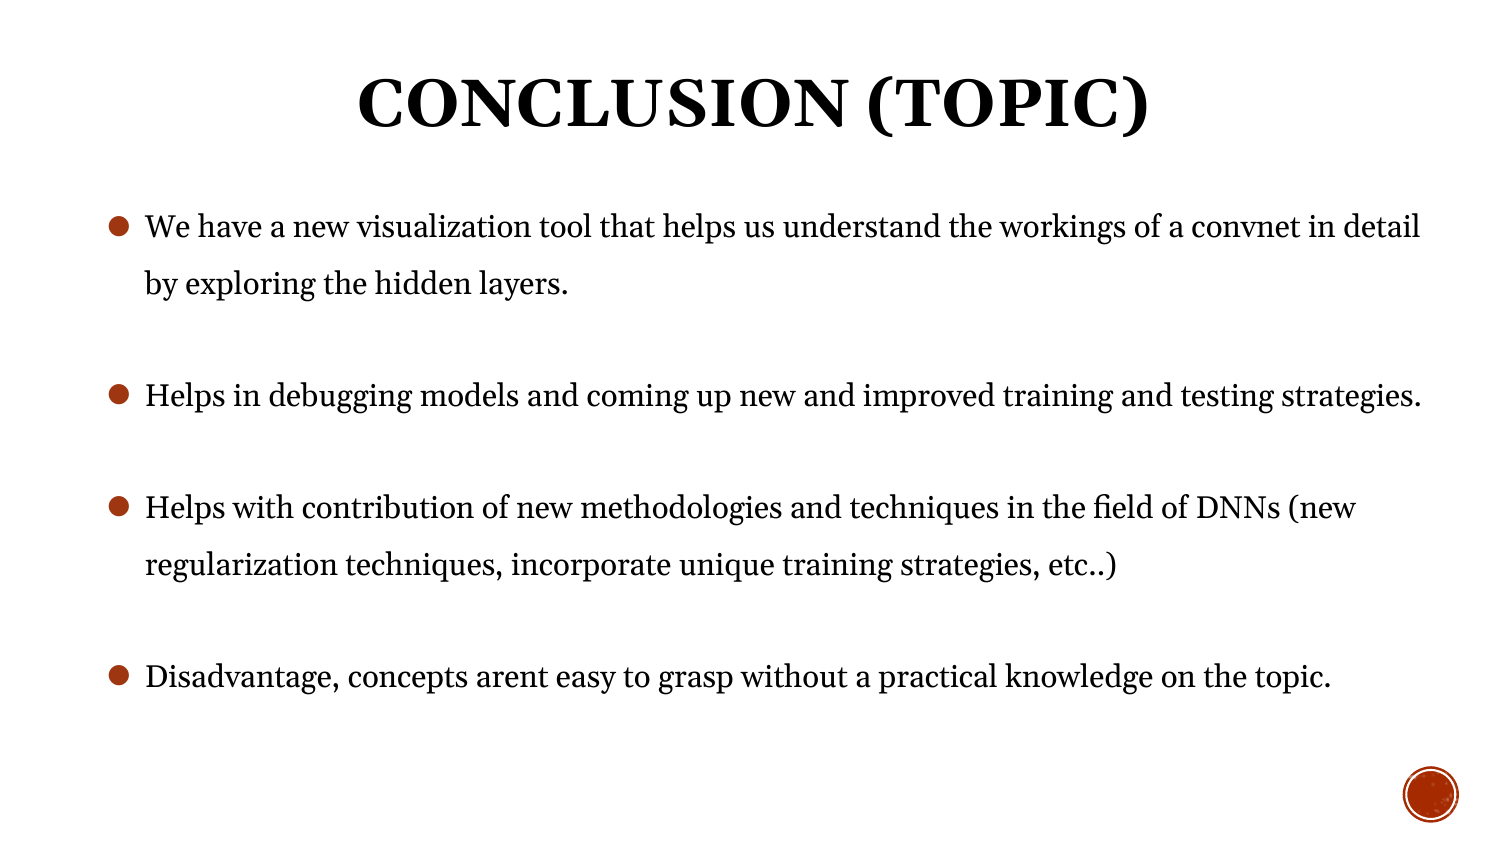

CONCLUSION (TOPIC)
We have a new visualization tool that helps us understand the workings of a convnet in detail by exploring the hidden layers.

Helps in debugging models and coming up new and improved training and testing strategies.

Helps with contribution of new methodologies and techniques in the field of DNNs (new regularization techniques, incorporate unique training strategies, etc..)

Disadvantage, concepts arent easy to grasp without a practical knowledge on the topic.